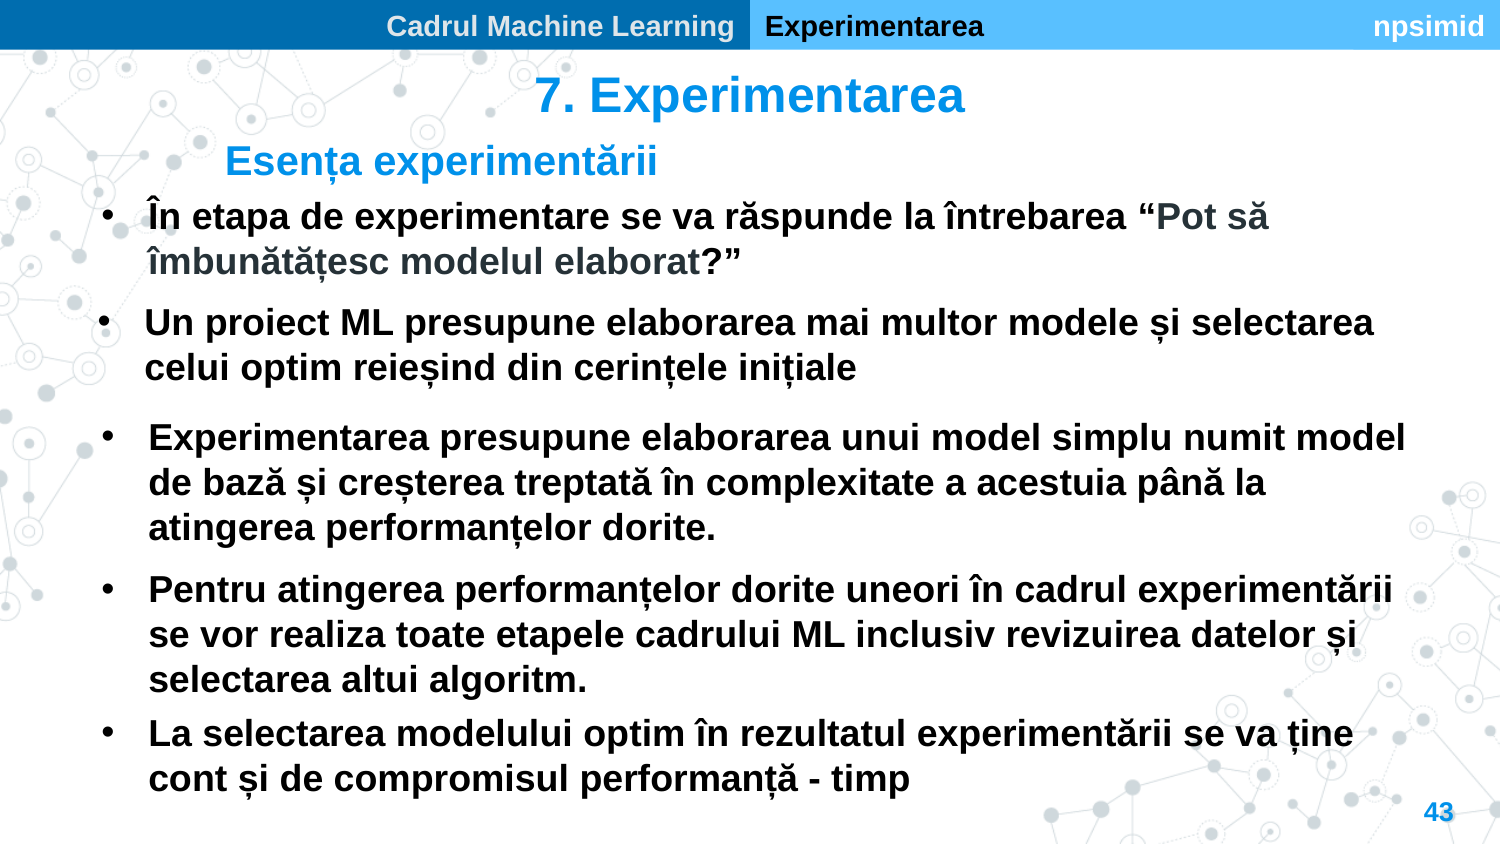

Cadrul Machine Learning
Experimentarea
npsimid
7. Experimentarea
Esența experimentării
În etapa de experimentare se va răspunde la întrebarea “Pot să îmbunătățesc modelul elaborat?”
Un proiect ML presupune elaborarea mai multor modele și selectarea celui optim reieșind din cerințele inițiale
Experimentarea presupune elaborarea unui model simplu numit model de bază și creșterea treptată în complexitate a acestuia până la atingerea performanțelor dorite.
Pentru atingerea performanțelor dorite uneori în cadrul experimentării se vor realiza toate etapele cadrului ML inclusiv revizuirea datelor și selectarea altui algoritm.
La selectarea modelului optim în rezultatul experimentării se va ține cont și de compromisul performanță - timp
43